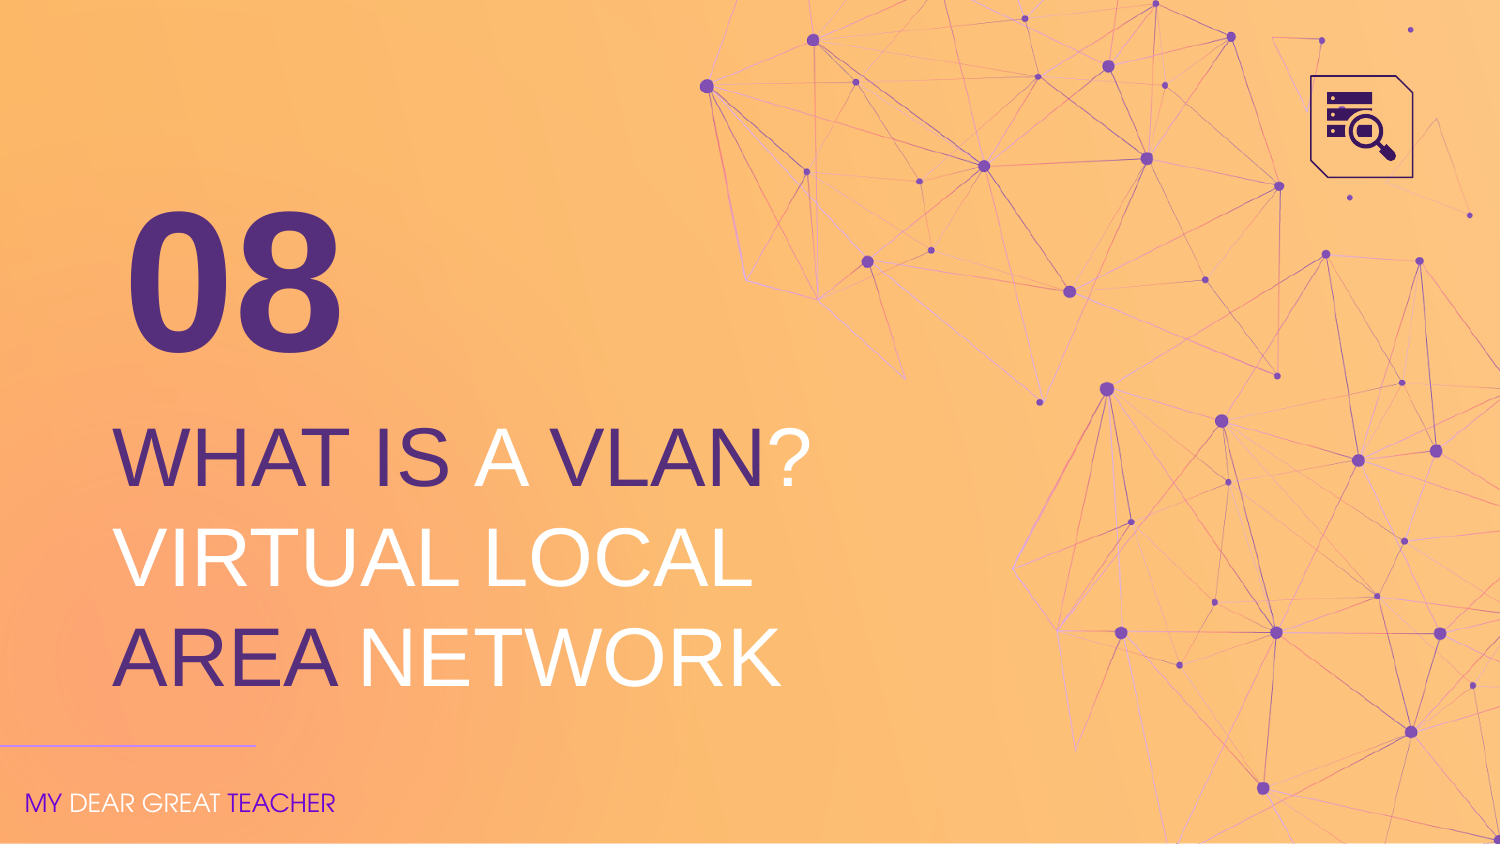

08
# WHAT IS A VLAN? VIRTUAL LOCAL AREA NETWORK
MY DEAR GREAT TEACHER